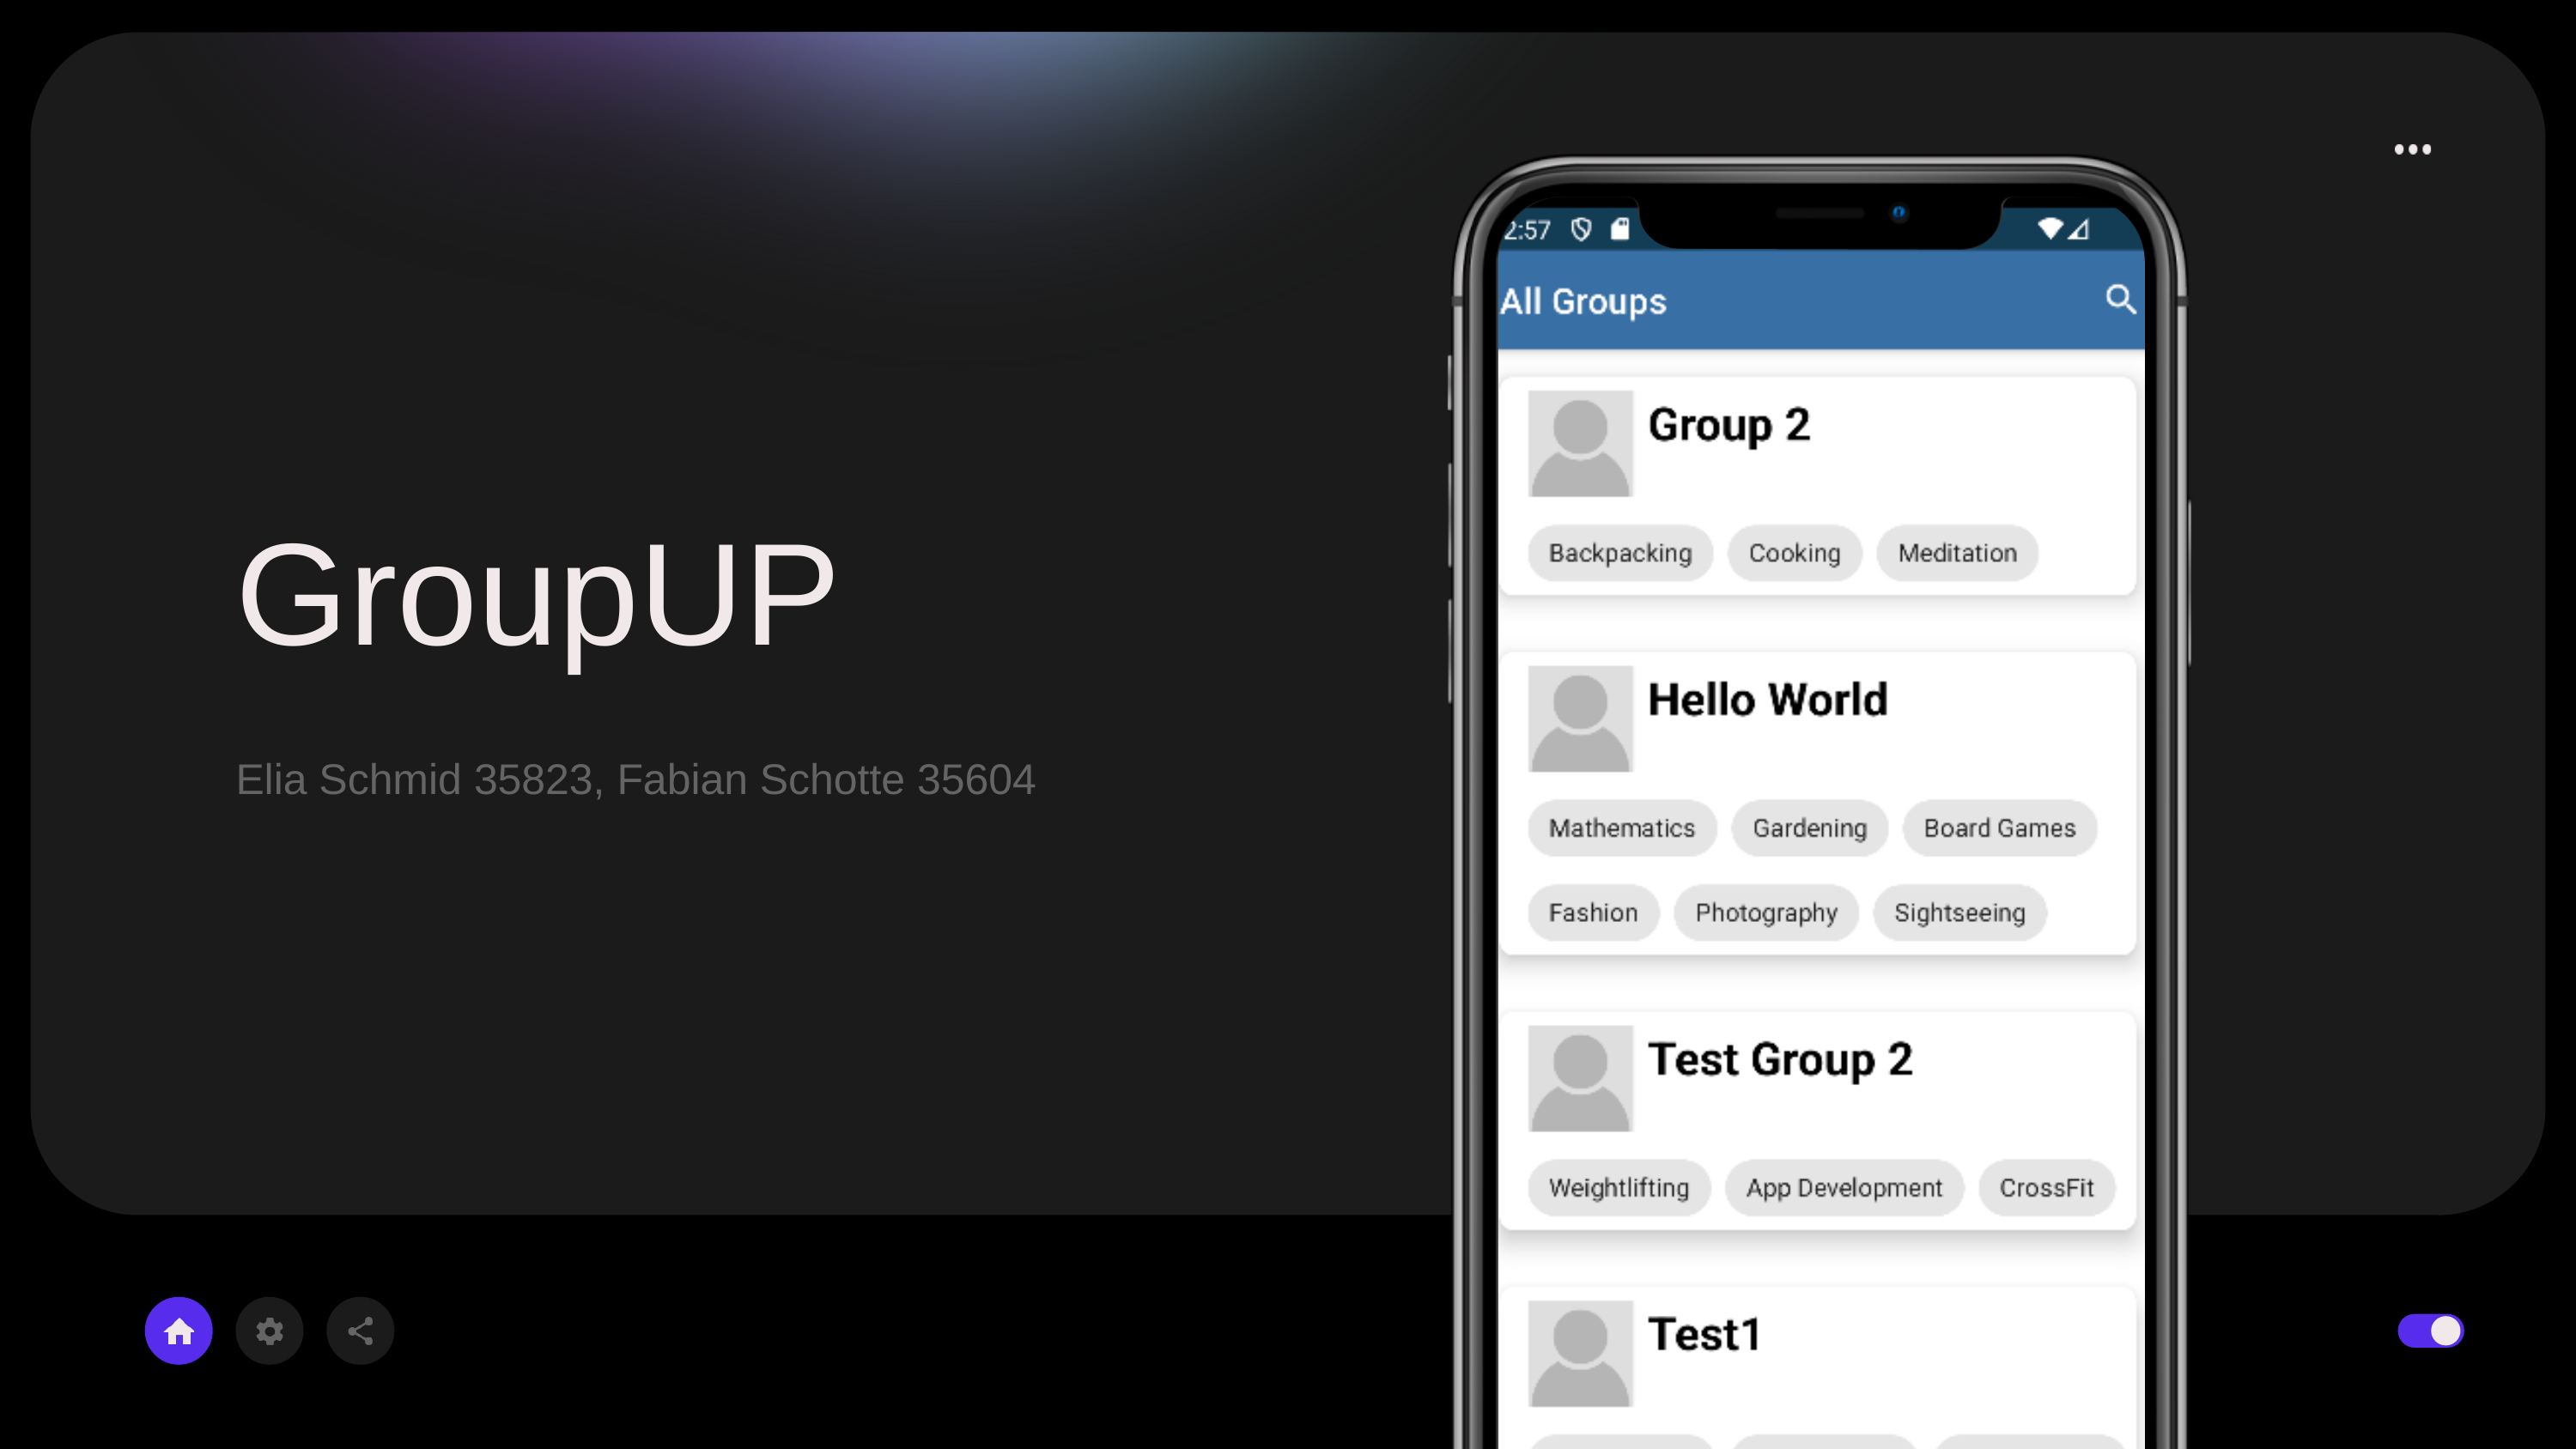

GroupUP
Elia Schmid 35823, Fabian Schotte 35604